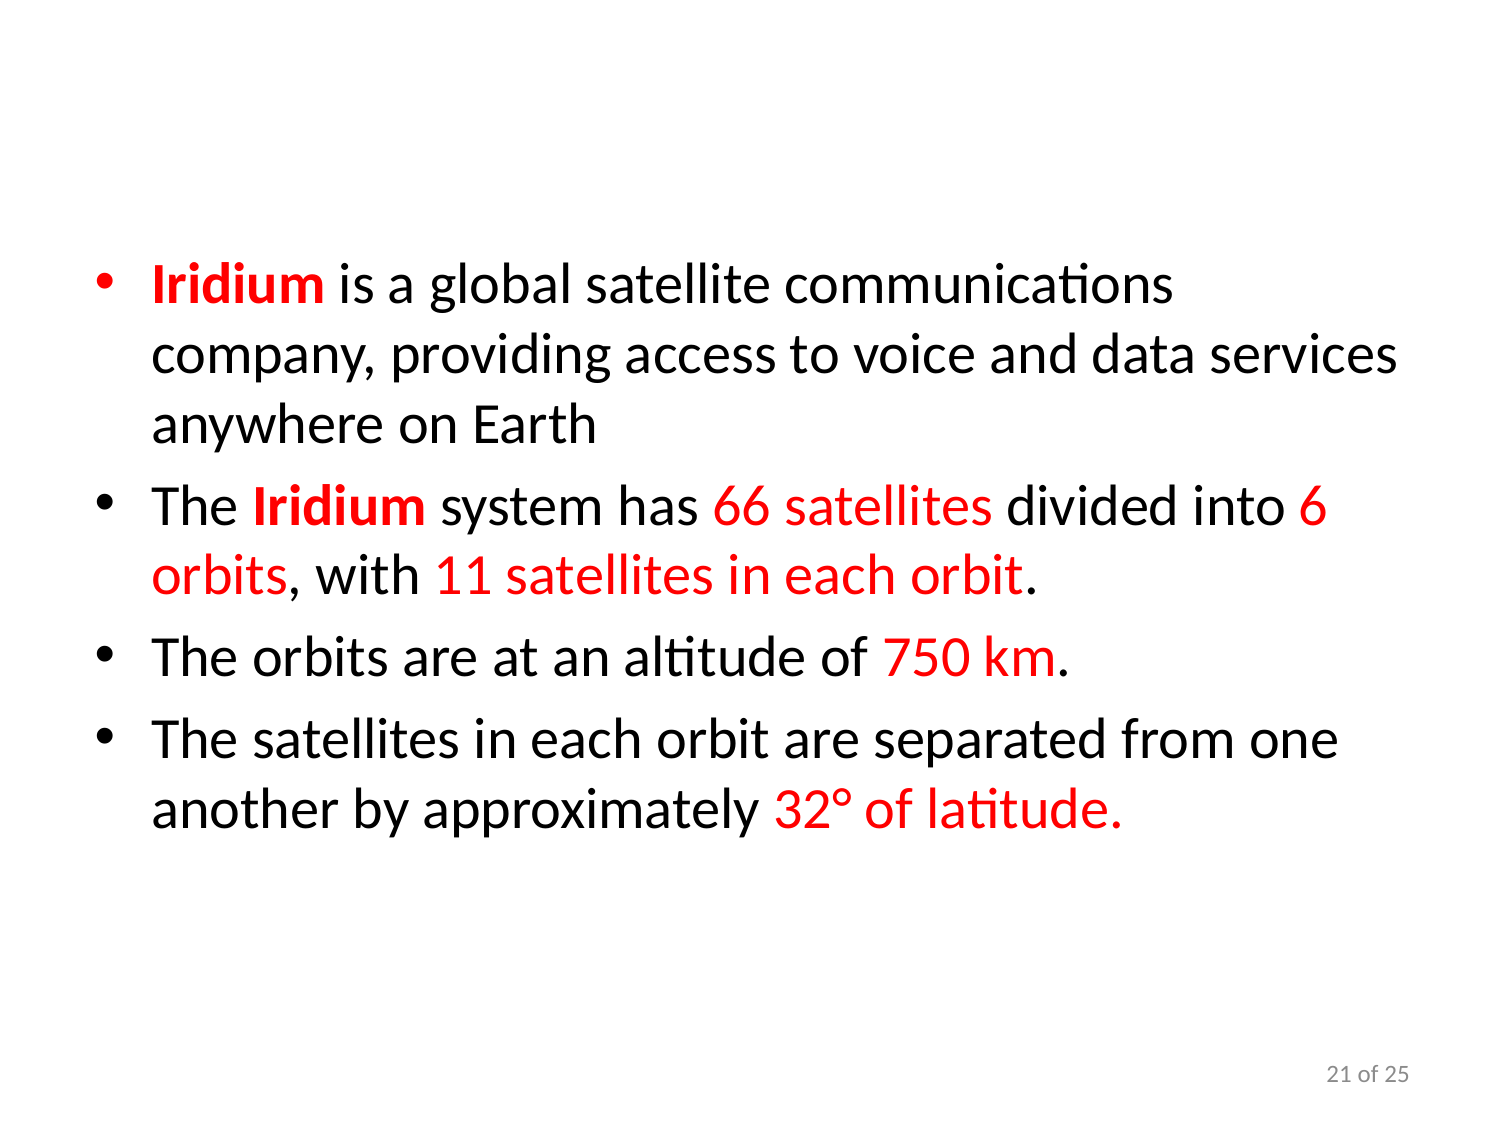

Iridium is a global satellite communications company, providing access to voice and data services anywhere on Earth
The Iridium system has 66 satellites divided into 6 orbits, with 11 satellites in each orbit.
The orbits are at an altitude of 750 km.
The satellites in each orbit are separated from one another by approximately 32° of latitude.
21 of 25